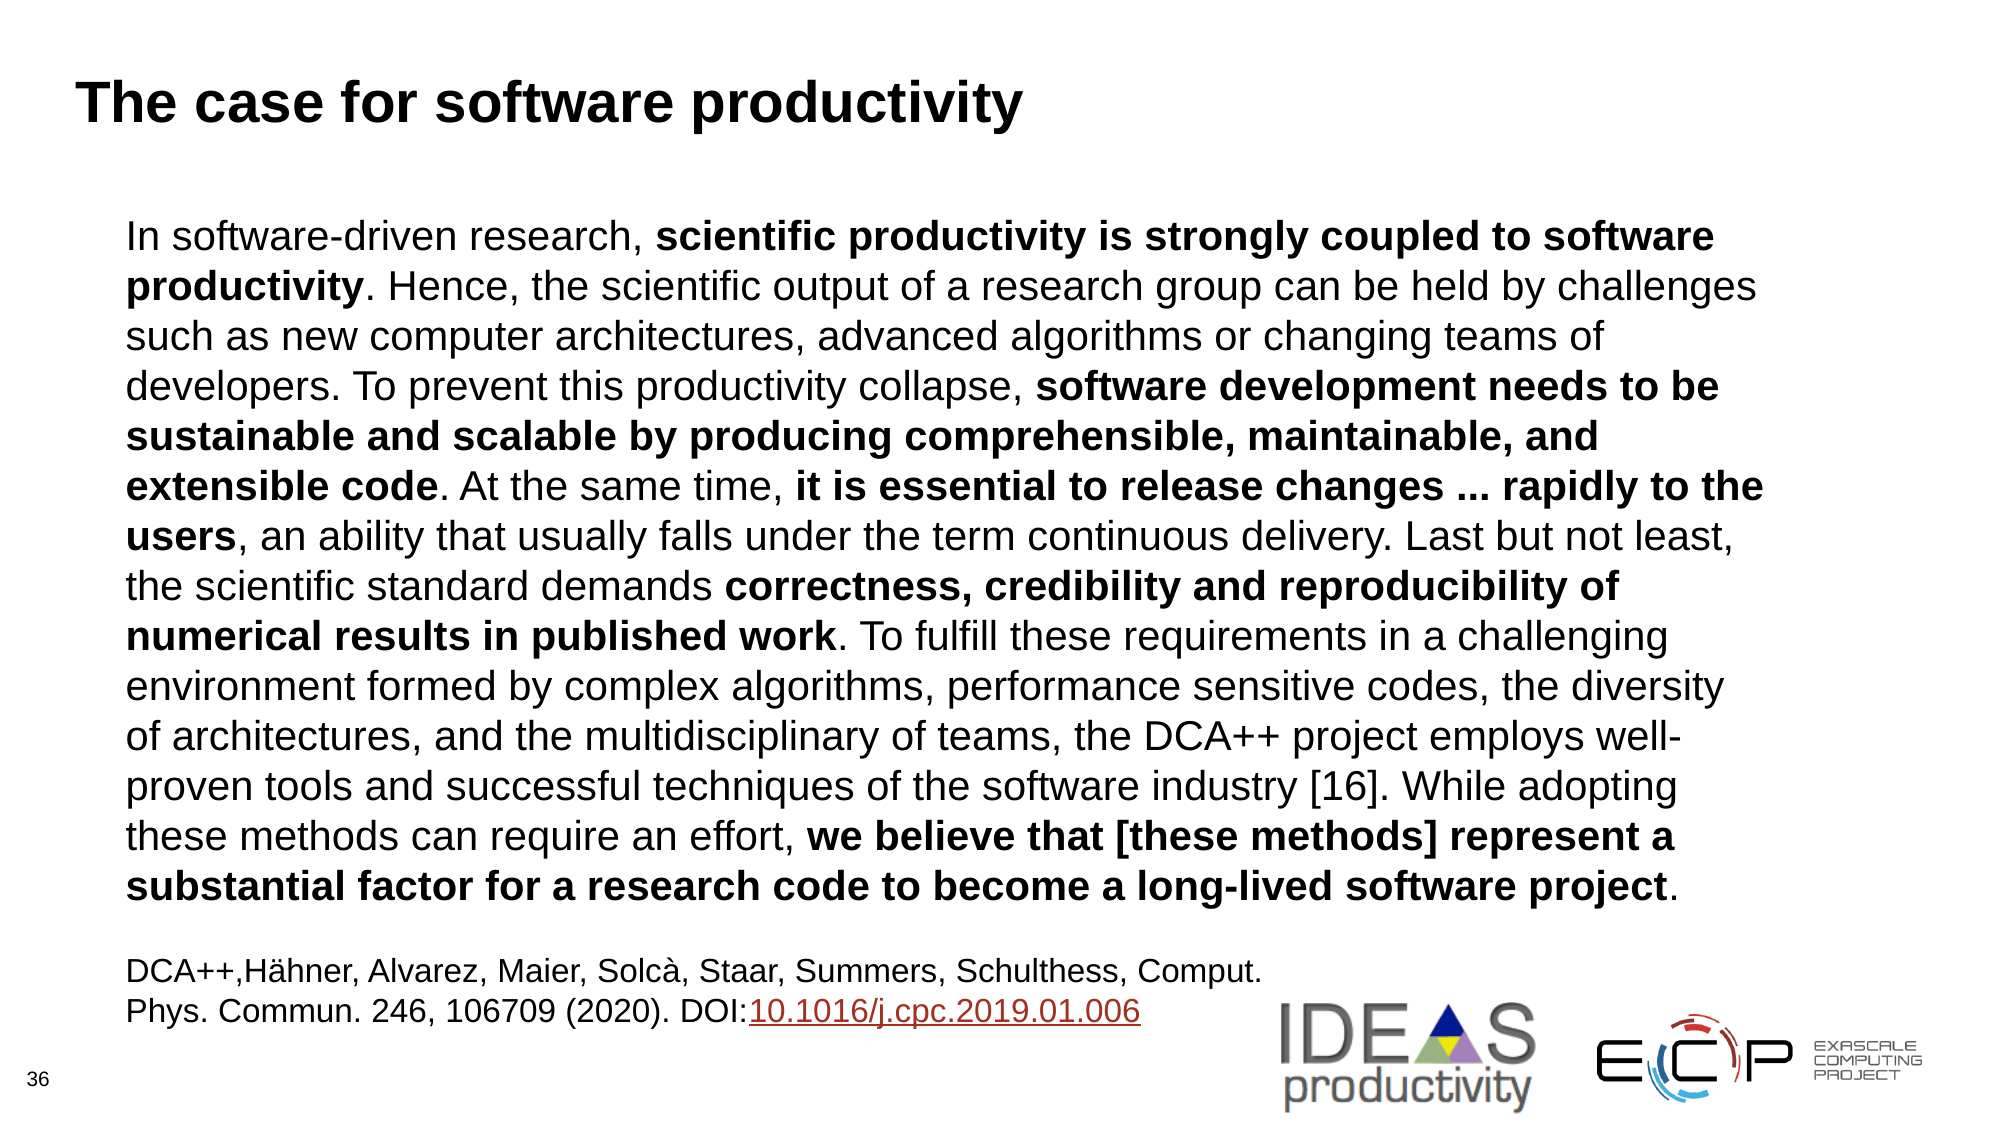

# The case for software productivity
In software-driven research, scientific productivity is strongly coupled to software productivity. Hence, the scientific output of a research group can be held by challenges such as new computer architectures, advanced algorithms or changing teams of developers. To prevent this productivity collapse, software development needs to be sustainable and scalable by producing comprehensible, maintainable, and extensible code. At the same time, it is essential to release changes ... rapidly to the users, an ability that usually falls under the term continuous delivery. Last but not least, the scientific standard demands correctness, credibility and reproducibility of numerical results in published work. To fulfill these requirements in a challenging environment formed by complex algorithms, performance sensitive codes, the diversity of architectures, and the multidisciplinary of teams, the DCA++ project employs well-proven tools and successful techniques of the software industry [16]. While adopting these methods can require an effort, we believe that [these methods] represent a substantial factor for a research code to become a long-lived software project.
DCA++,Hähner, Alvarez, Maier, Solcà, Staar, Summers, Schulthess, Comput. Phys. Commun. 246, 106709 (2020). DOI:10.1016/j.cpc.2019.01.006